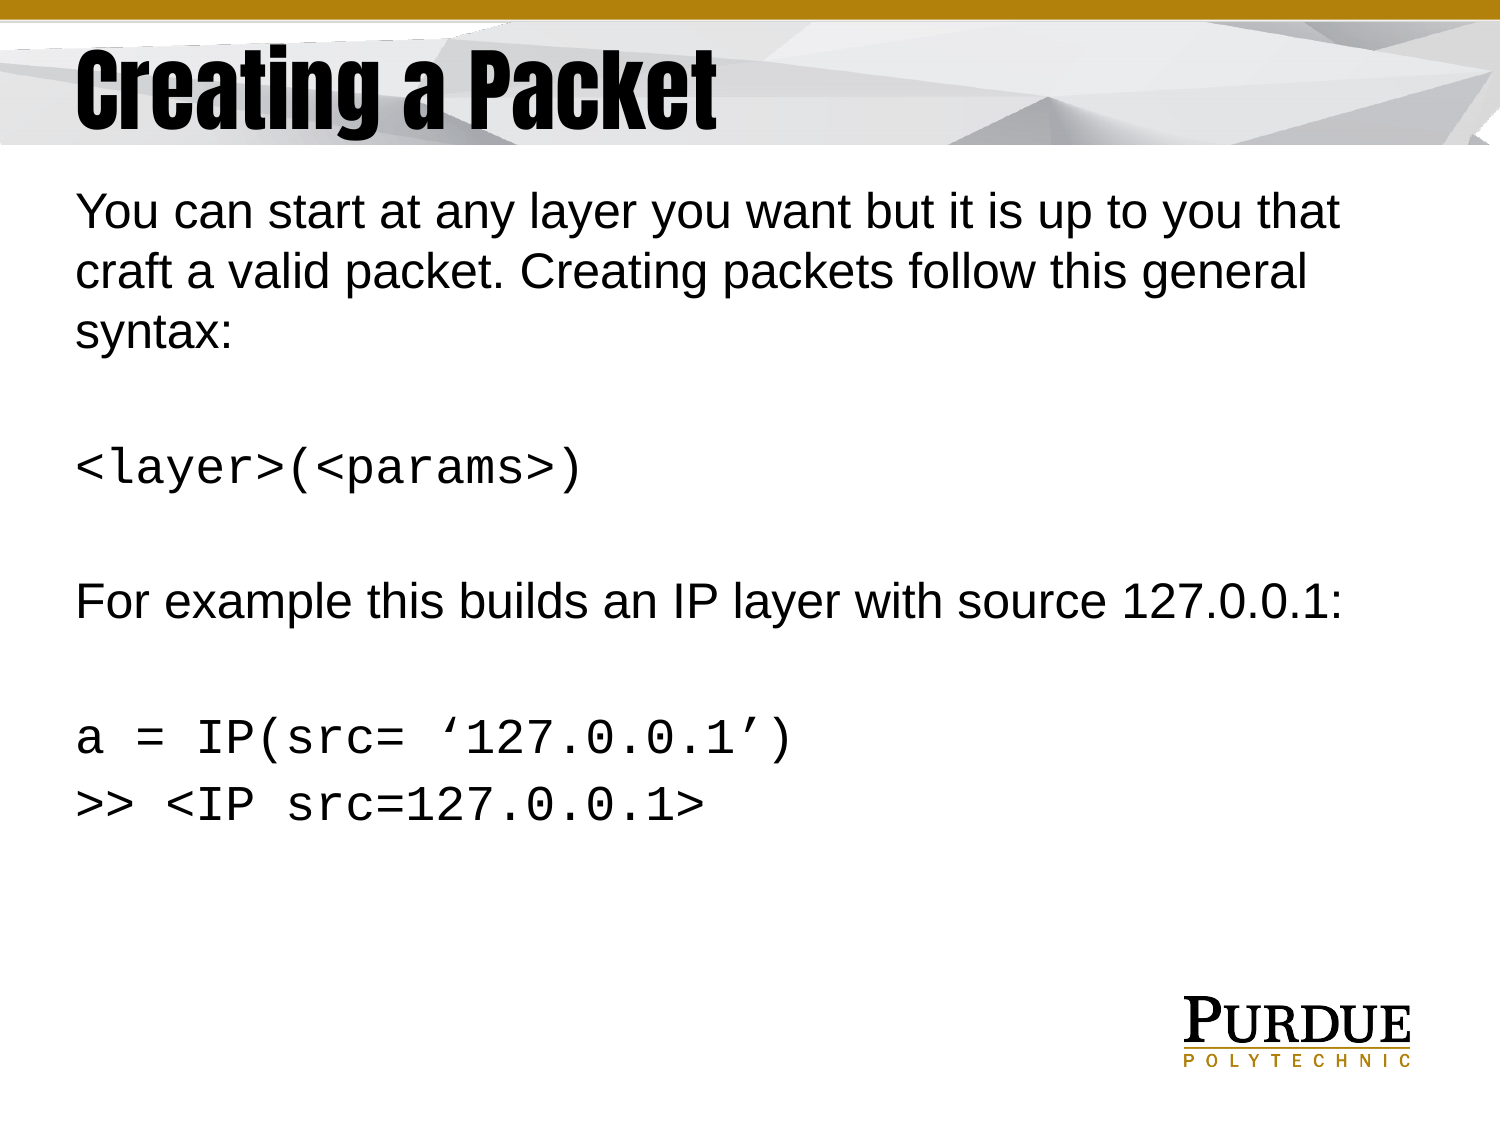

Creating a Packet
You can start at any layer you want but it is up to you that craft a valid packet. Creating packets follow this general syntax:

<layer>(<params>)

For example this builds an IP layer with source 127.0.0.1:

a = IP(src= ‘127.0.0.1’)
>> <IP src=127.0.0.1>